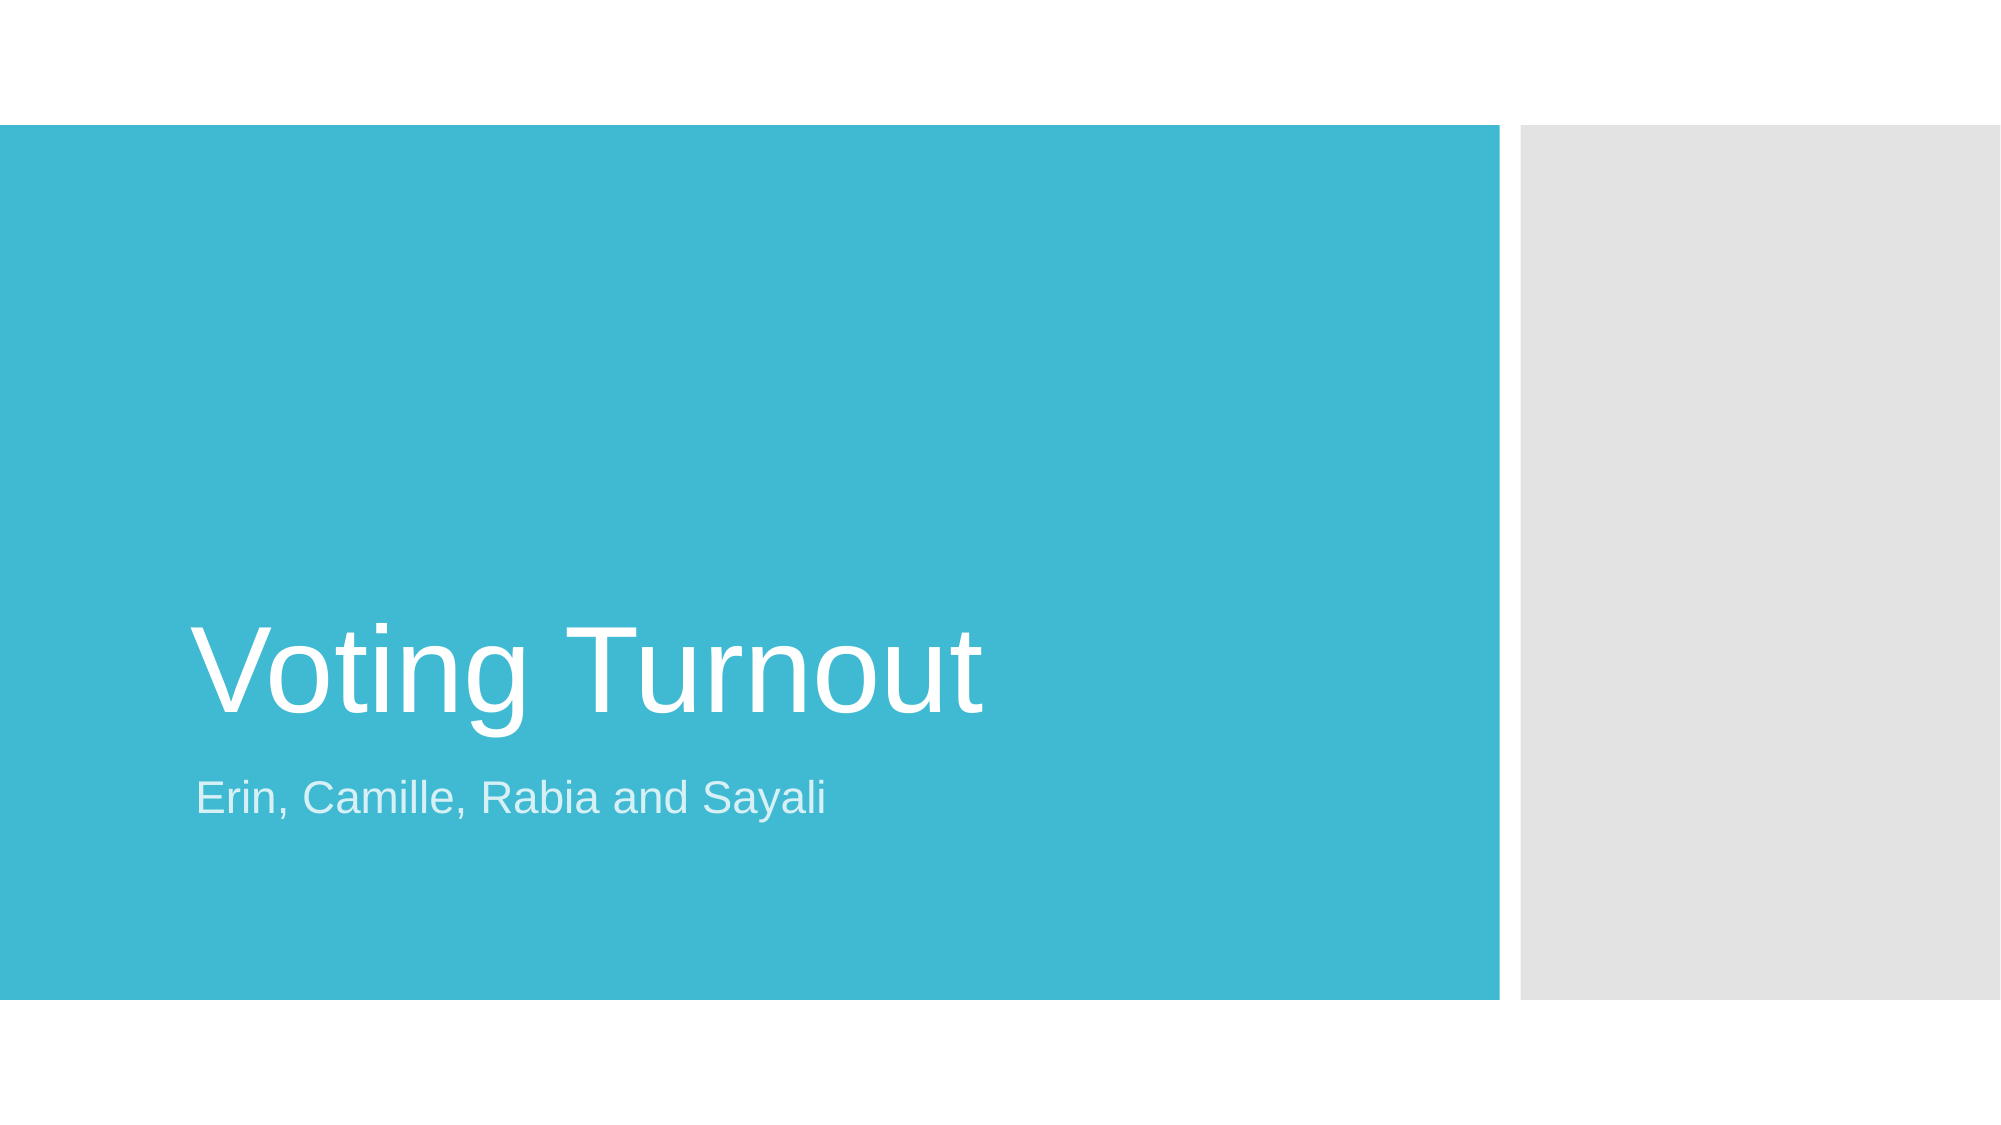

# Voting Turnout
Erin, Camille, Rabia and Sayali